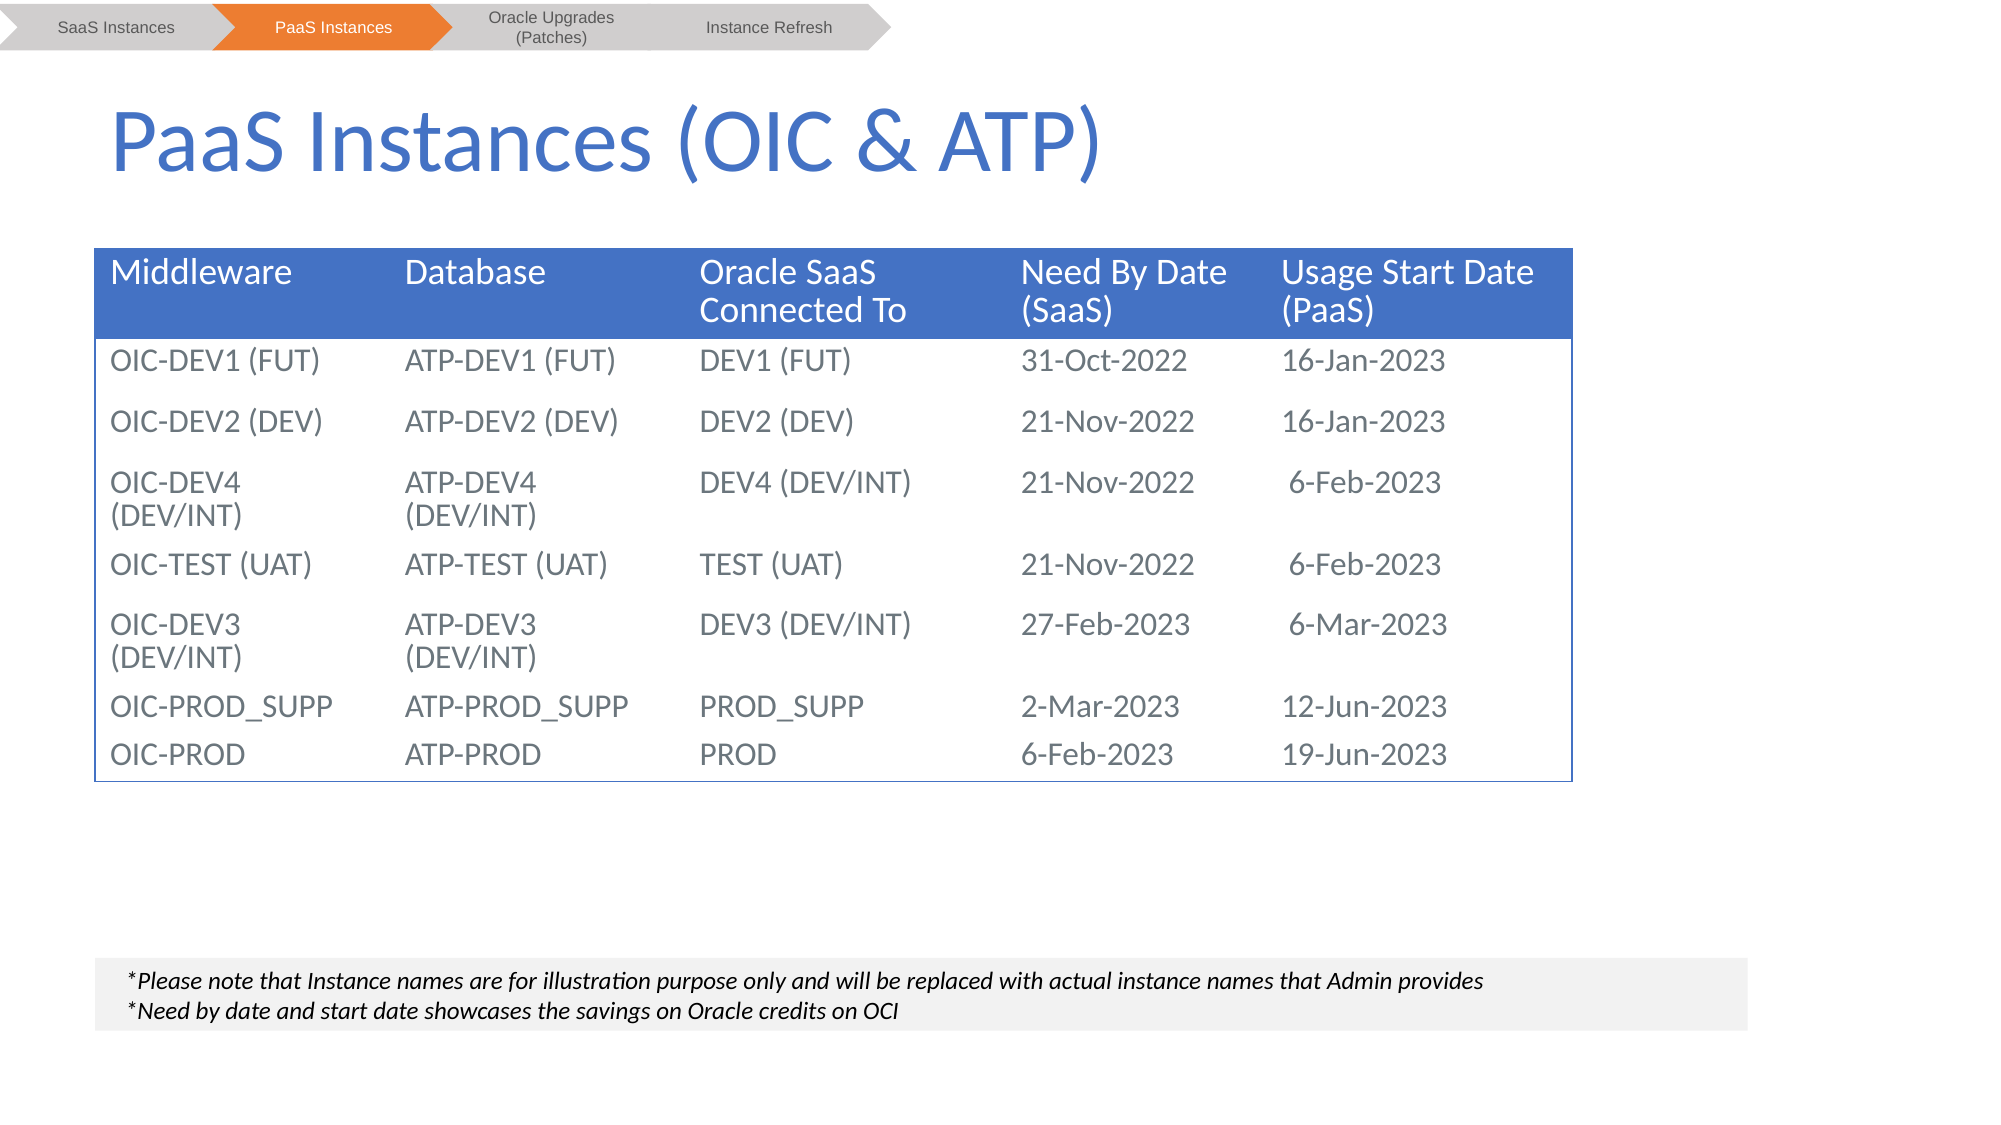

SaaS Instances
Oracle Upgrades (Patches)
Instance Refresh
PaaS Instances
# PaaS Instances (OIC & ATP)
| Middleware | Database | Oracle SaaS Connected To | Need By Date (SaaS) | Usage Start Date (PaaS) |
| --- | --- | --- | --- | --- |
| OIC-DEV1 (FUT) | ATP-DEV1 (FUT) | DEV1 (FUT) | 31-Oct-2022 | 16-Jan-2023 |
| OIC-DEV2 (DEV) | ATP-DEV2 (DEV) | DEV2 (DEV) | 21-Nov-2022 | 16-Jan-2023 |
| OIC-DEV4 (DEV/INT) | ATP-DEV4 (DEV/INT) | DEV4 (DEV/INT) | 21-Nov-2022 | 6-Feb-2023 |
| OIC-TEST (UAT) | ATP-TEST (UAT) | TEST (UAT) | 21-Nov-2022 | 6-Feb-2023 |
| OIC-DEV3 (DEV/INT) | ATP-DEV3 (DEV/INT) | DEV3 (DEV/INT) | 27-Feb-2023 | 6-Mar-2023 |
| OIC-PROD\_SUPP | ATP-PROD\_SUPP | PROD\_SUPP | 2-Mar-2023 | 12-Jun-2023 |
| OIC-PROD | ATP-PROD | PROD | 6-Feb-2023 | 19-Jun-2023 |
*Please note that Instance names are for illustration purpose only and will be replaced with actual instance names that Admin provides
*Need by date and start date showcases the savings on Oracle credits on OCI